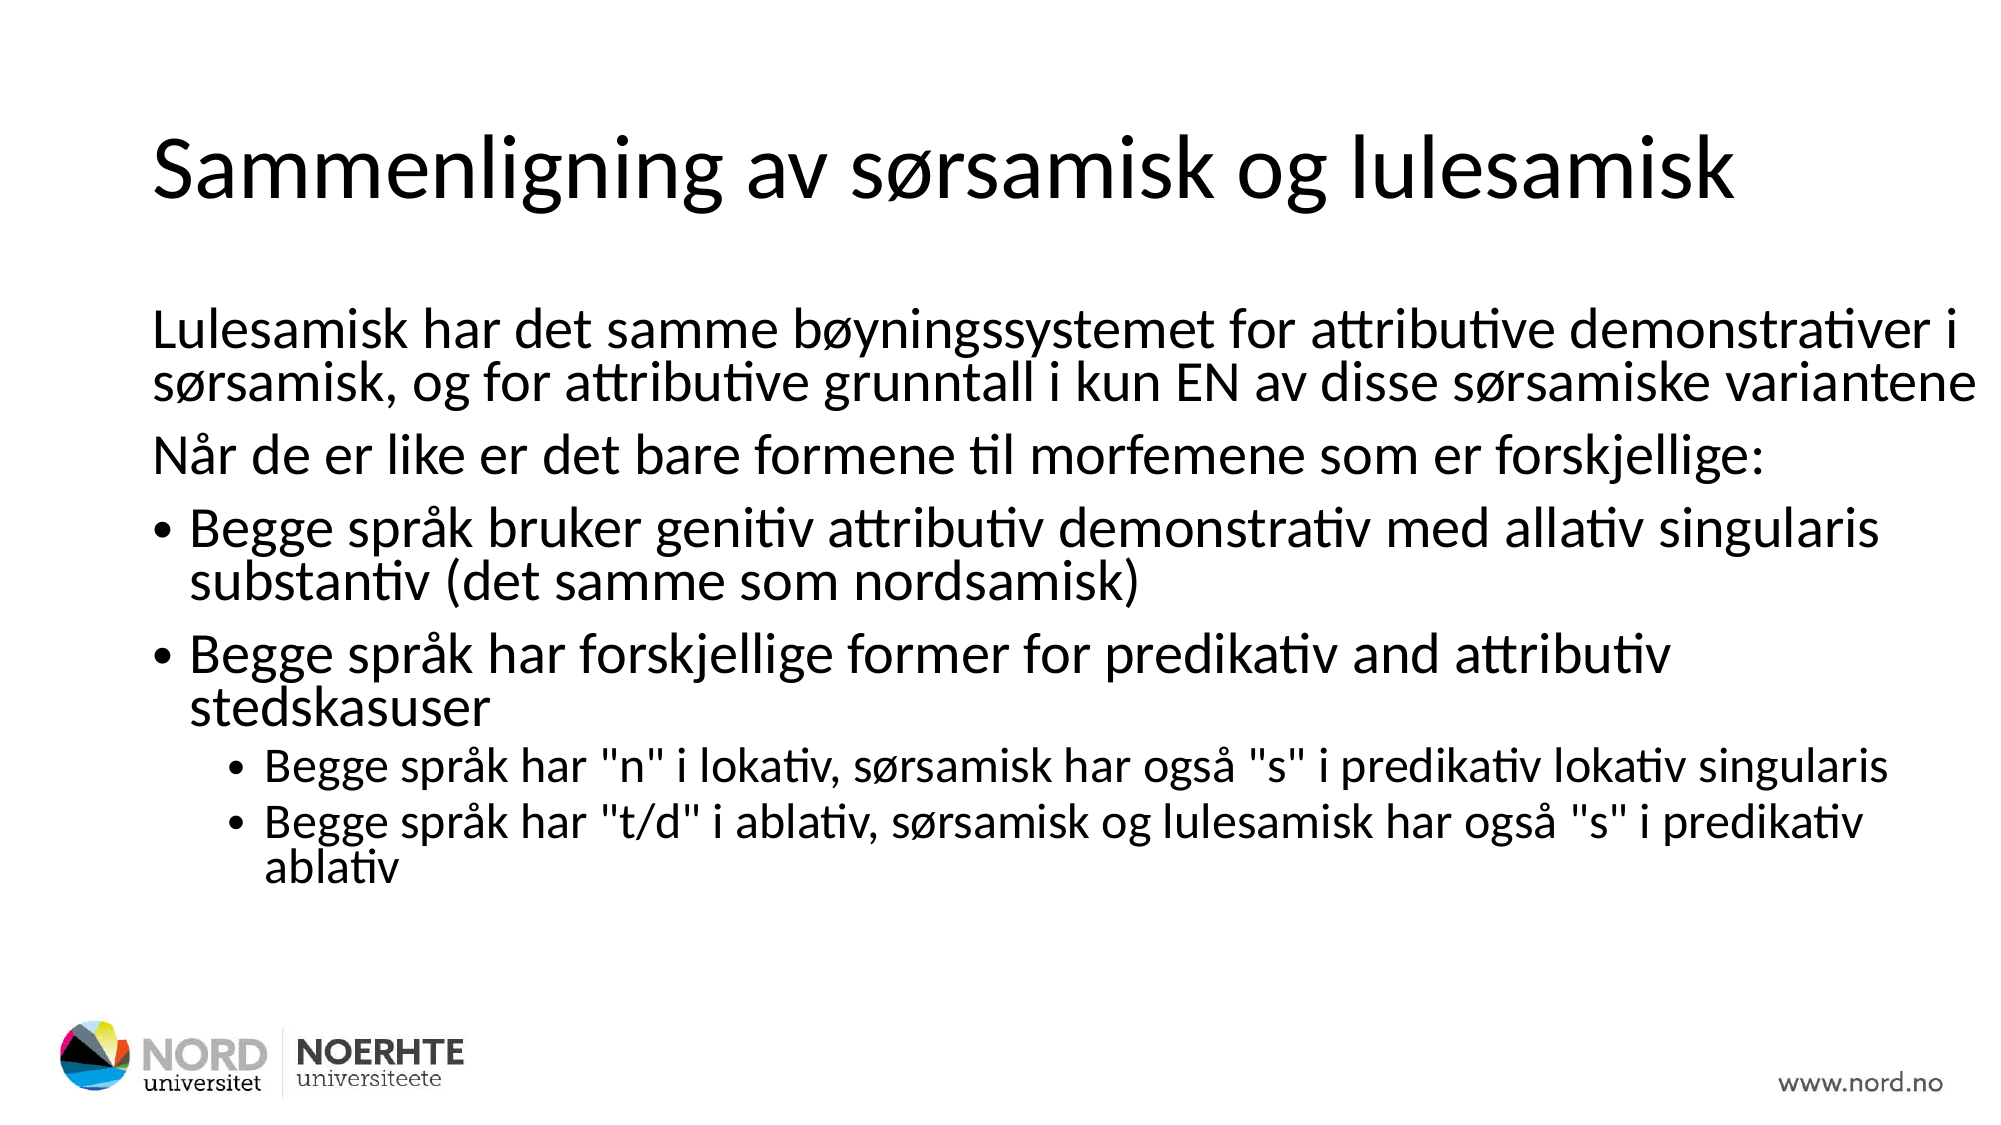

# Sammenligning av sørsamisk og lulesamisk
Lulesamisk har det samme bøyningssystemet for attributive demonstrativer i sørsamisk, og for attributive grunntall i kun EN av disse sørsamiske variantene
Når de er like er det bare formene til morfemene som er forskjellige:
Begge språk bruker genitiv attributiv demonstrativ med allativ singularis substantiv (det samme som nordsamisk)
Begge språk har forskjellige former for predikativ and attributiv stedskasuser
Begge språk har "n" i lokativ, sørsamisk har også "s" i predikativ lokativ singularis
Begge språk har "t/d" i ablativ, sørsamisk og lulesamisk har også "s" i predikativ ablativ